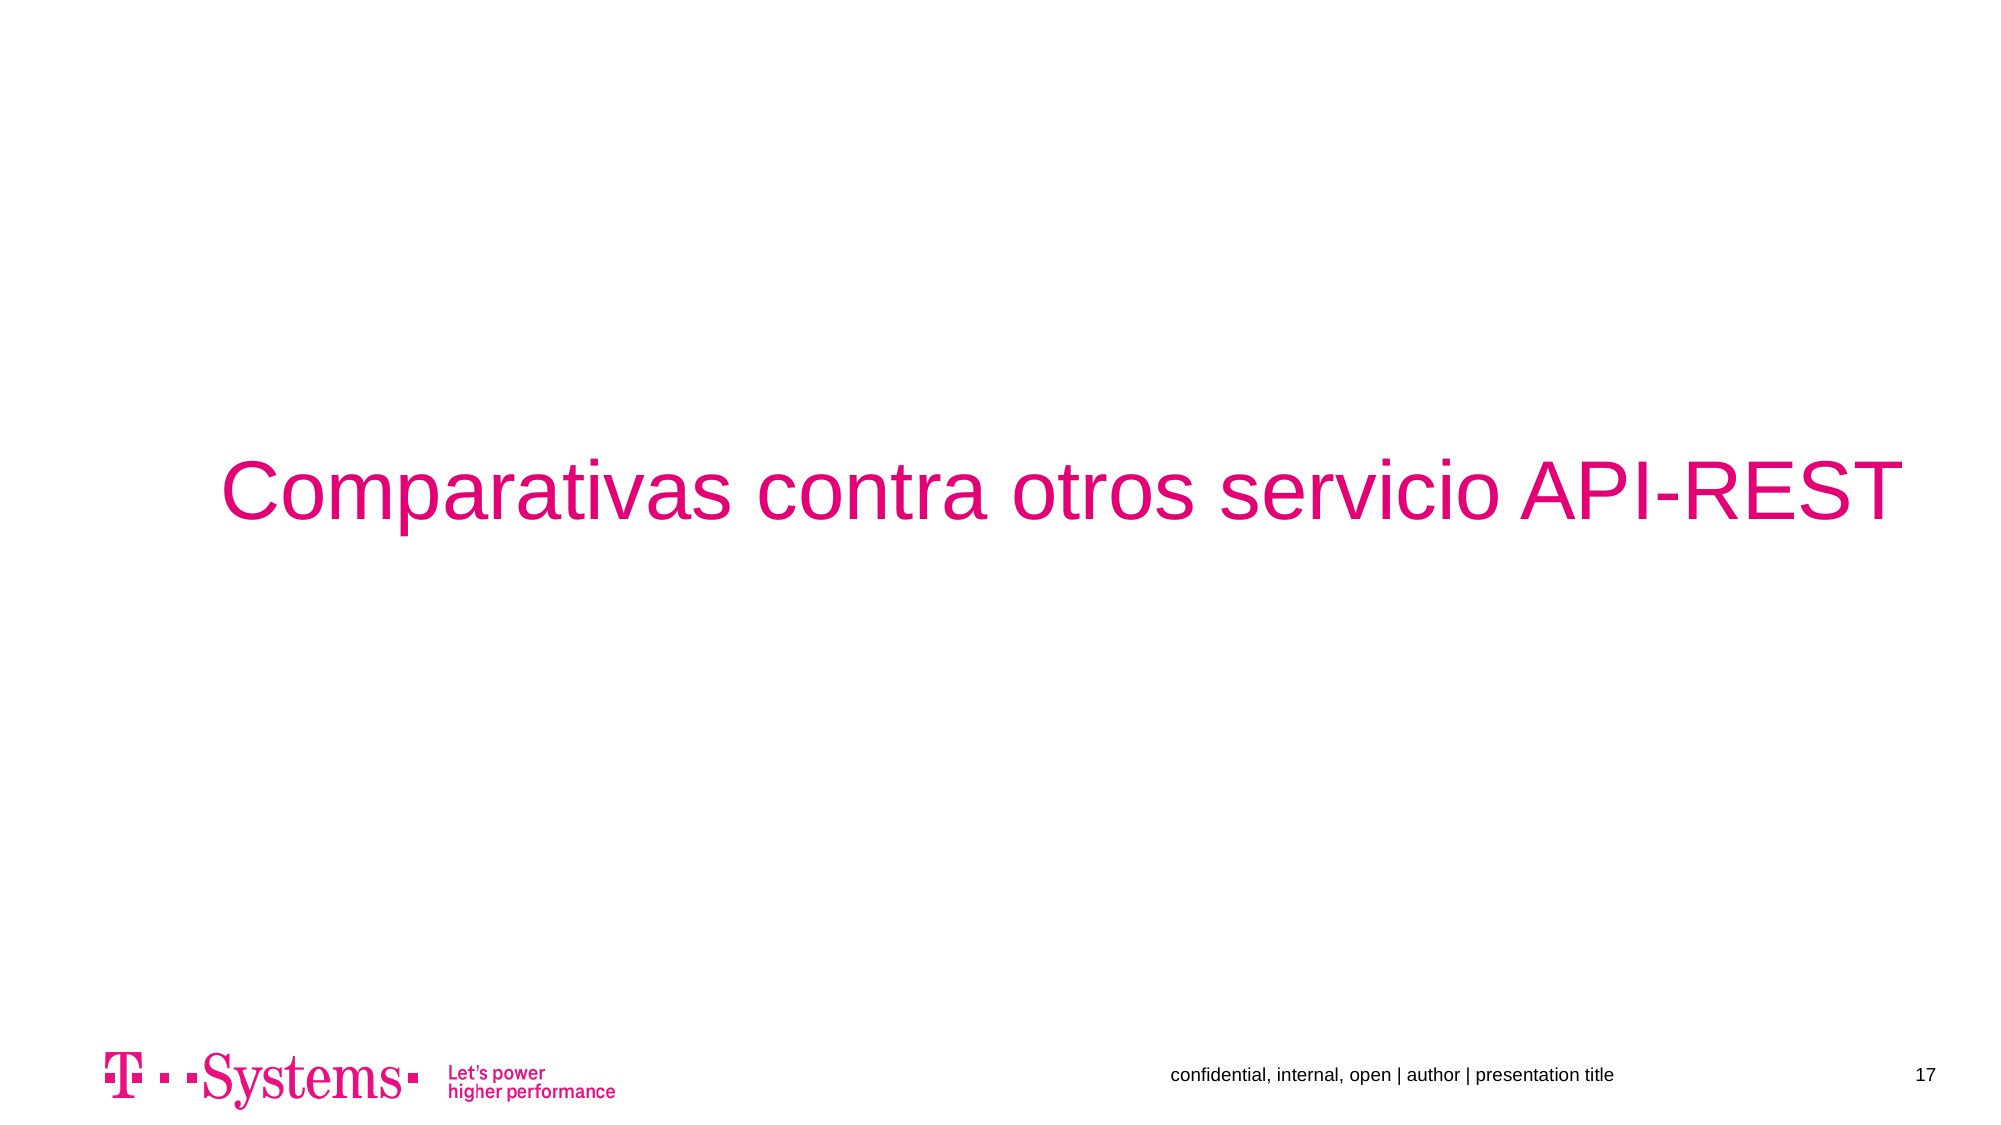

# Comparativas contra otros servicio API-REST
confidential, internal, open | author | presentation title
17